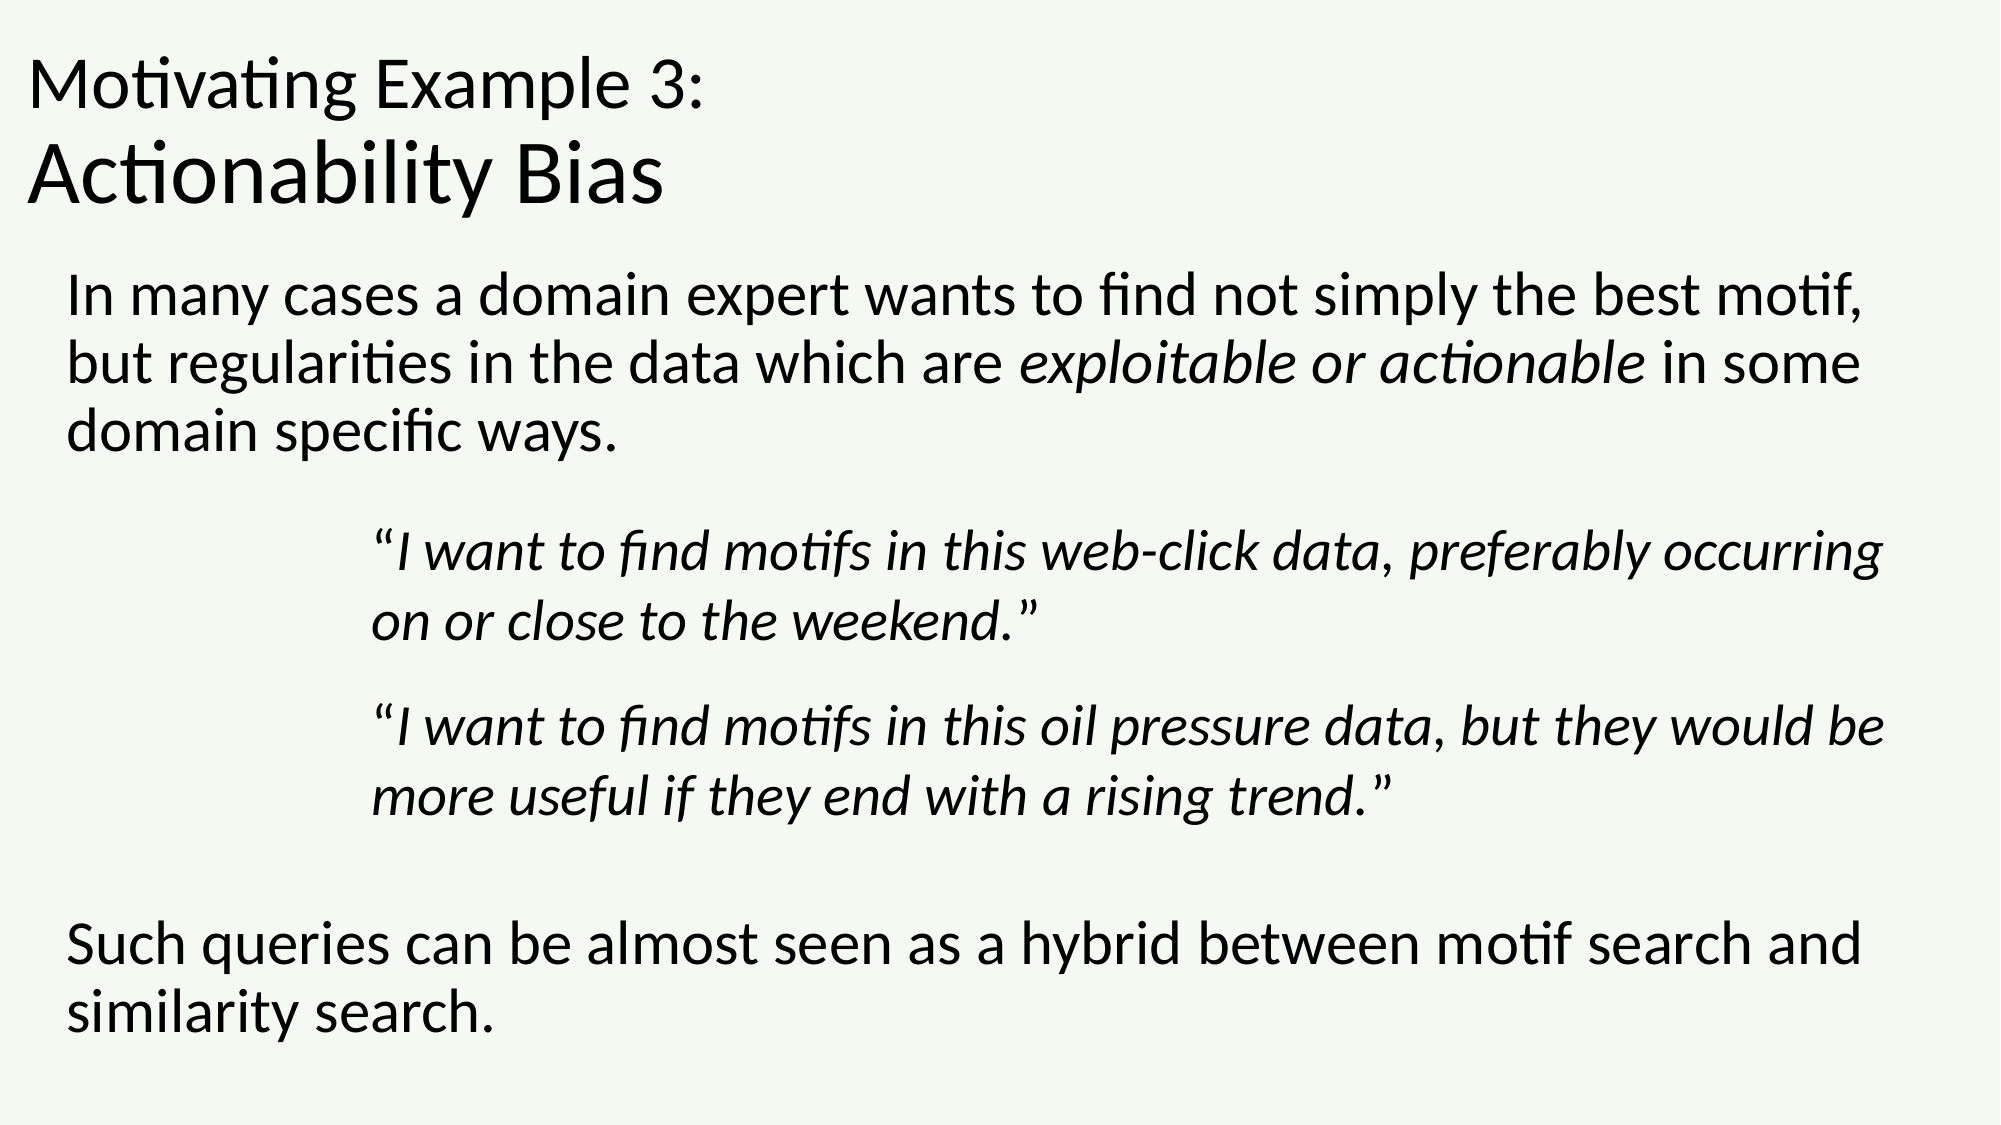

Motivating Example 3:
Actionability Bias
In many cases a domain expert wants to find not simply the best motif, but regularities in the data which are exploitable or actionable in some domain specific ways.

Such queries can be almost seen as a hybrid between motif search and similarity search.

“I want to find motifs in this web-click data, preferably occurring on or close to the weekend.”

“I want to find motifs in this oil pressure data, but they would be more useful if they end with a rising trend.”